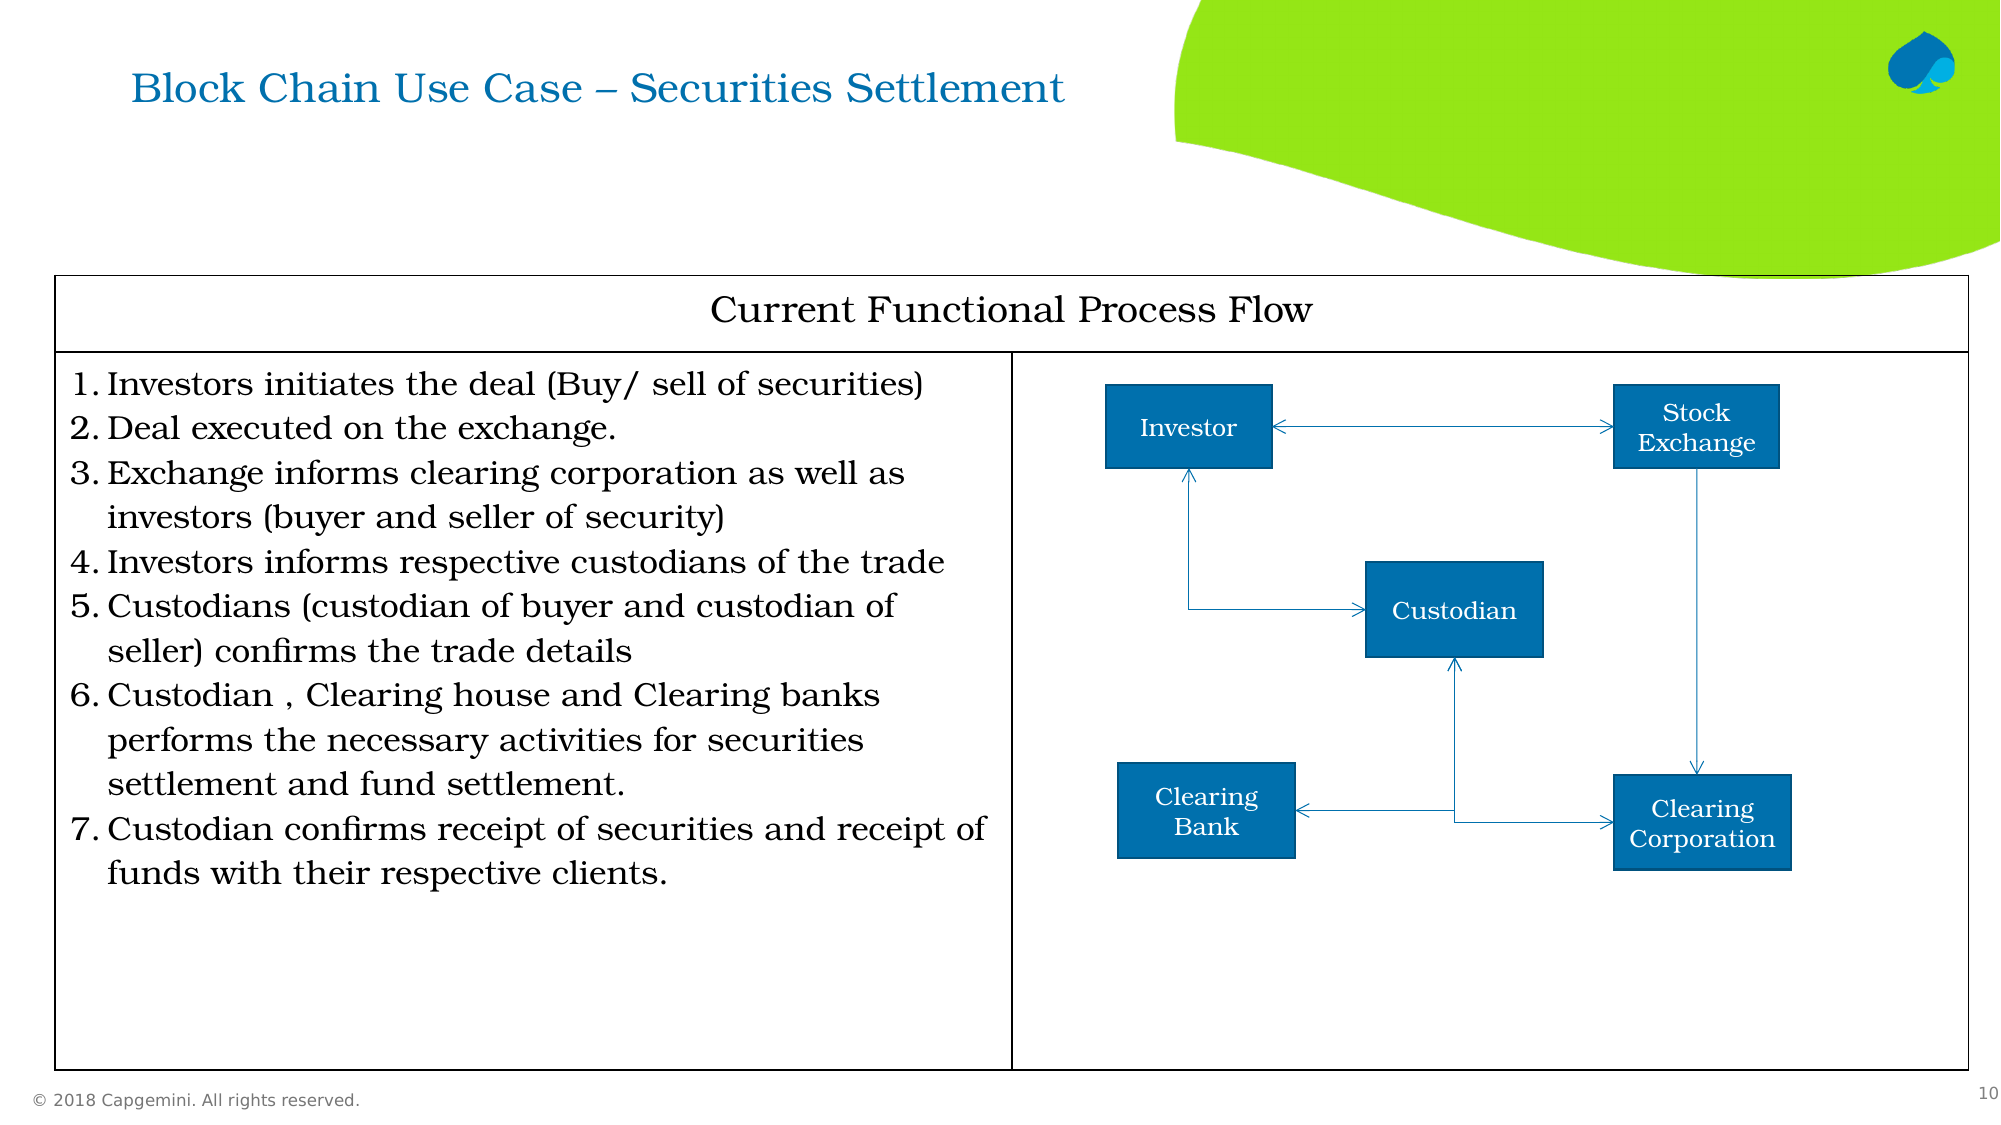

# Block Chain Use Case – Securities Settlement
| Current Functional Process Flow |  |
| --- | --- |
| Investors initiates the deal (Buy/ sell of securities) Deal executed on the exchange. Exchange informs clearing corporation as well as investors (buyer and seller of security) Investors informs respective custodians of the trade Custodians (custodian of buyer and custodian of seller) confirms the trade details Custodian , Clearing house and Clearing banks performs the necessary activities for securities settlement and fund settlement. Custodian confirms receipt of securities and receipt of funds with their respective clients. |  |
Investor
Stock Exchange
Custodian
Clearing Bank
Clearing Corporation